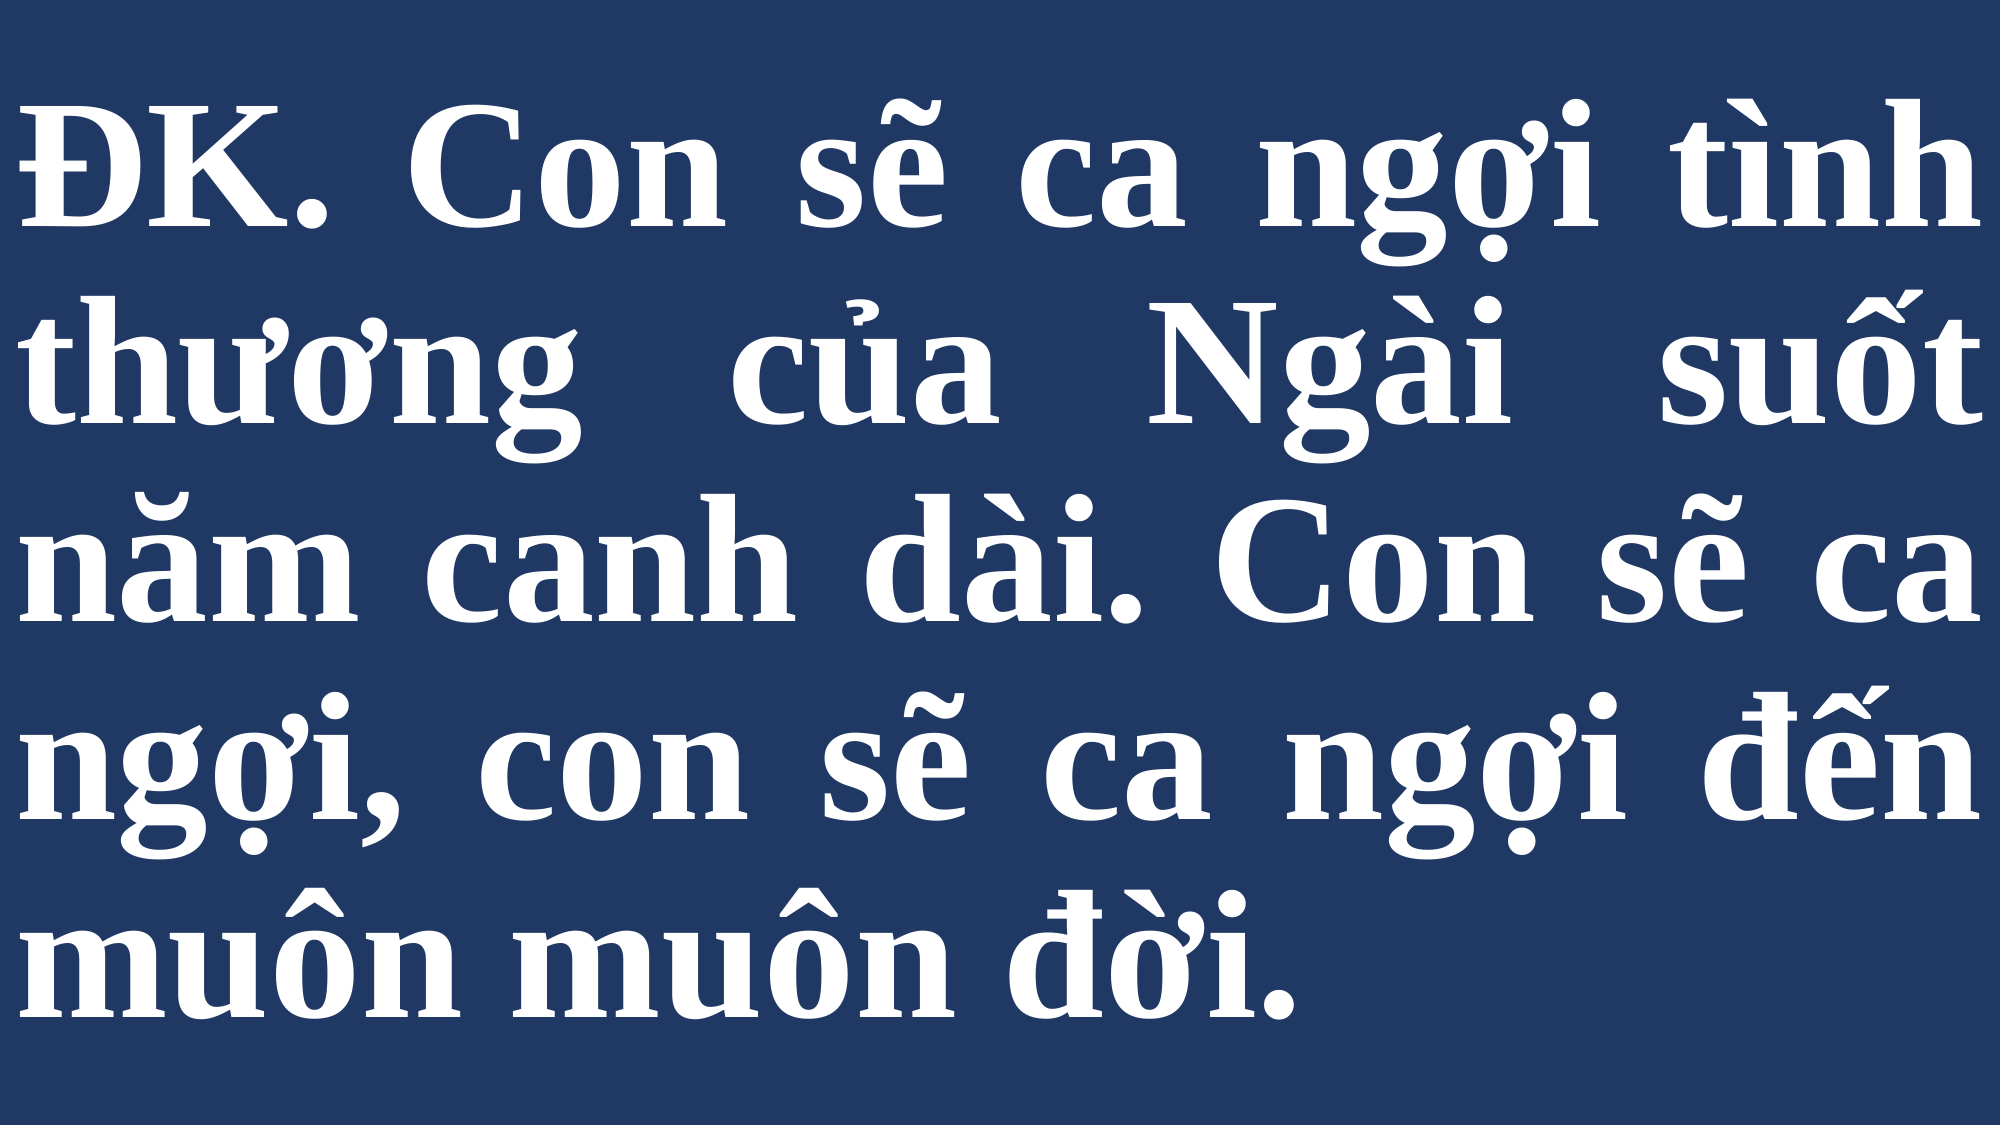

# ĐK. Con sẽ ca ngợi tình thương của Ngài suốt năm canh dài. Con sẽ ca ngợi, con sẽ ca ngợi đến muôn muôn đời.